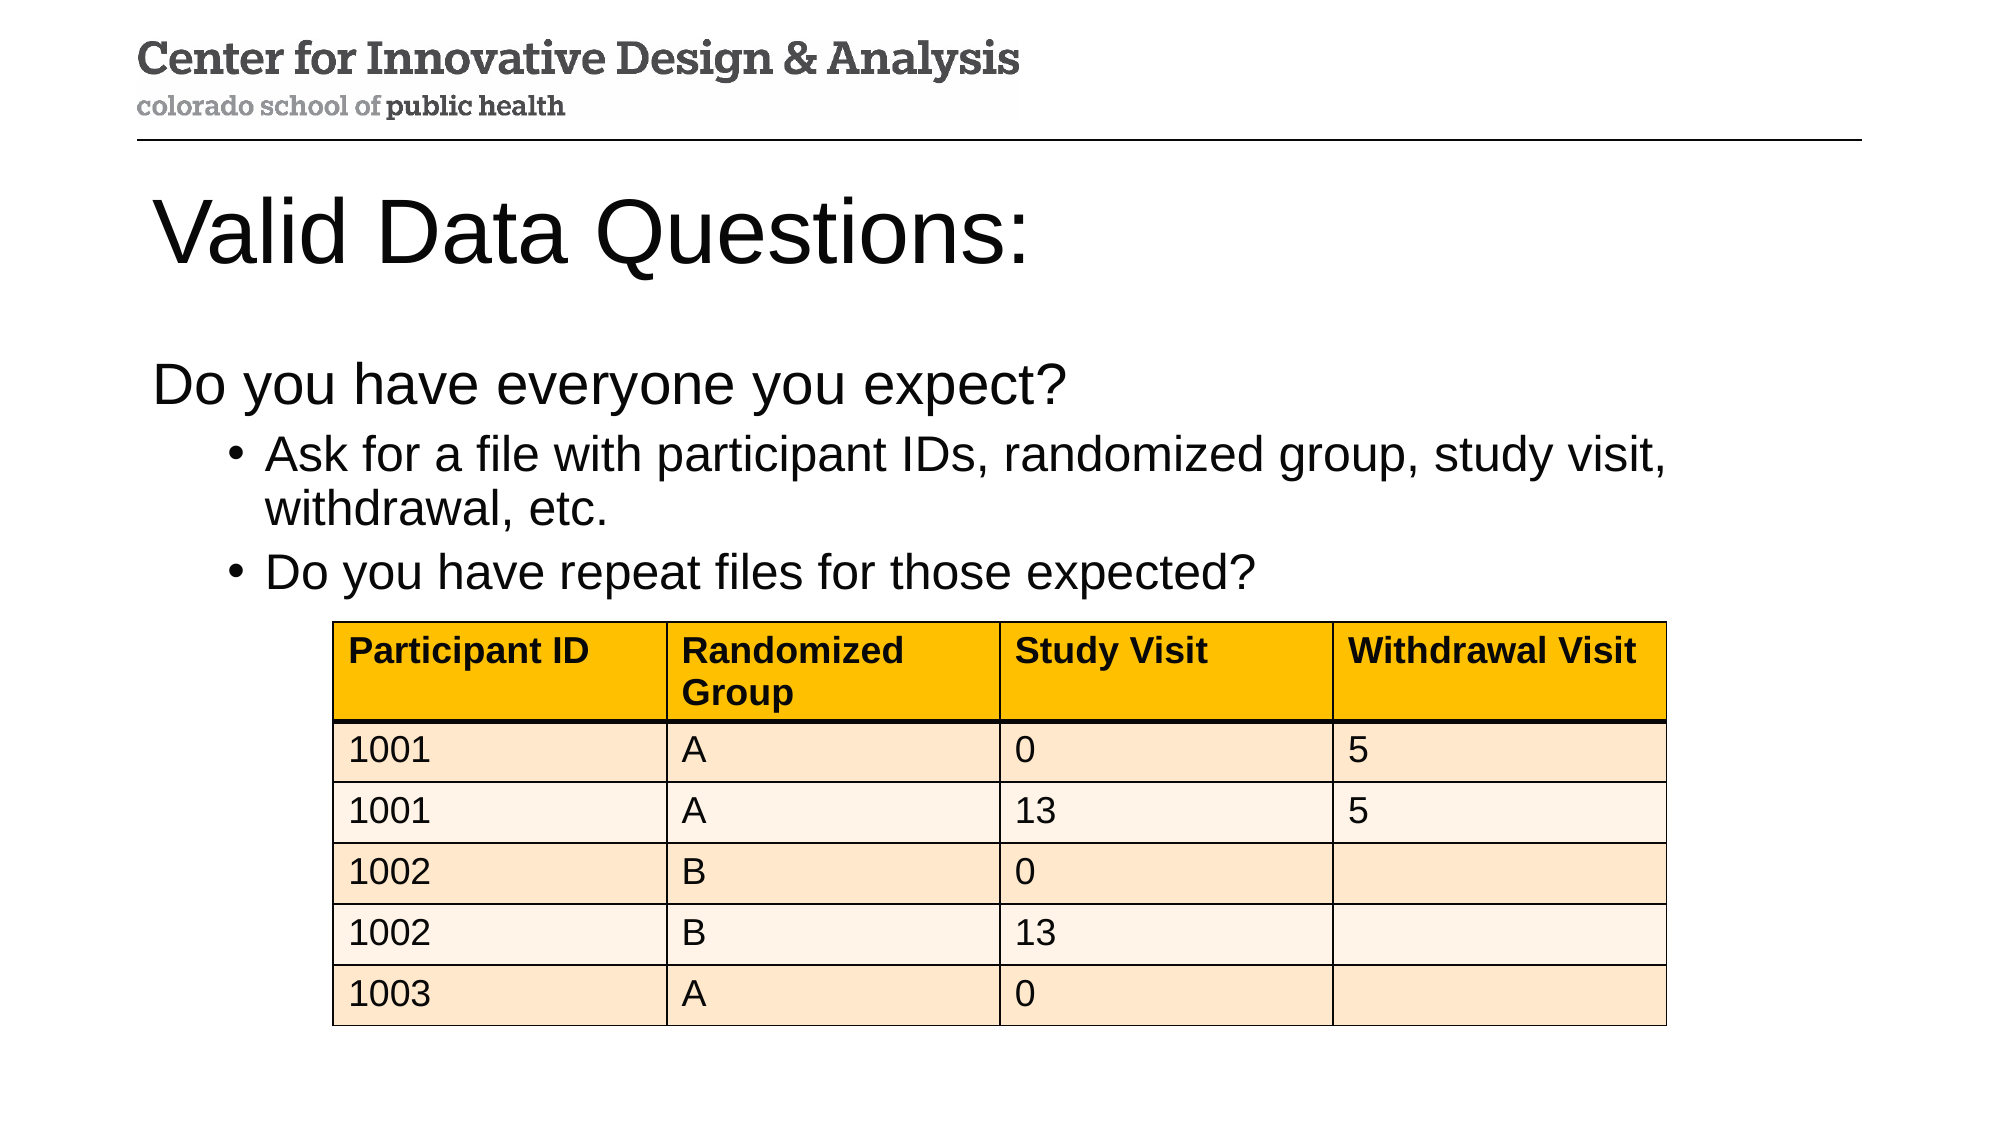

# Valid Data Questions:
Do you have everyone you expect?
Ask for a file with participant IDs, randomized group, study visit, withdrawal, etc.
Do you have repeat files for those expected?
| Participant ID | Randomized Group | Study Visit | Withdrawal Visit |
| --- | --- | --- | --- |
| 1001 | A | 0 | 5 |
| 1001 | A | 13 | 5 |
| 1002 | B | 0 |  |
| 1002 | B | 13 |  |
| 1003 | A | 0 |  |